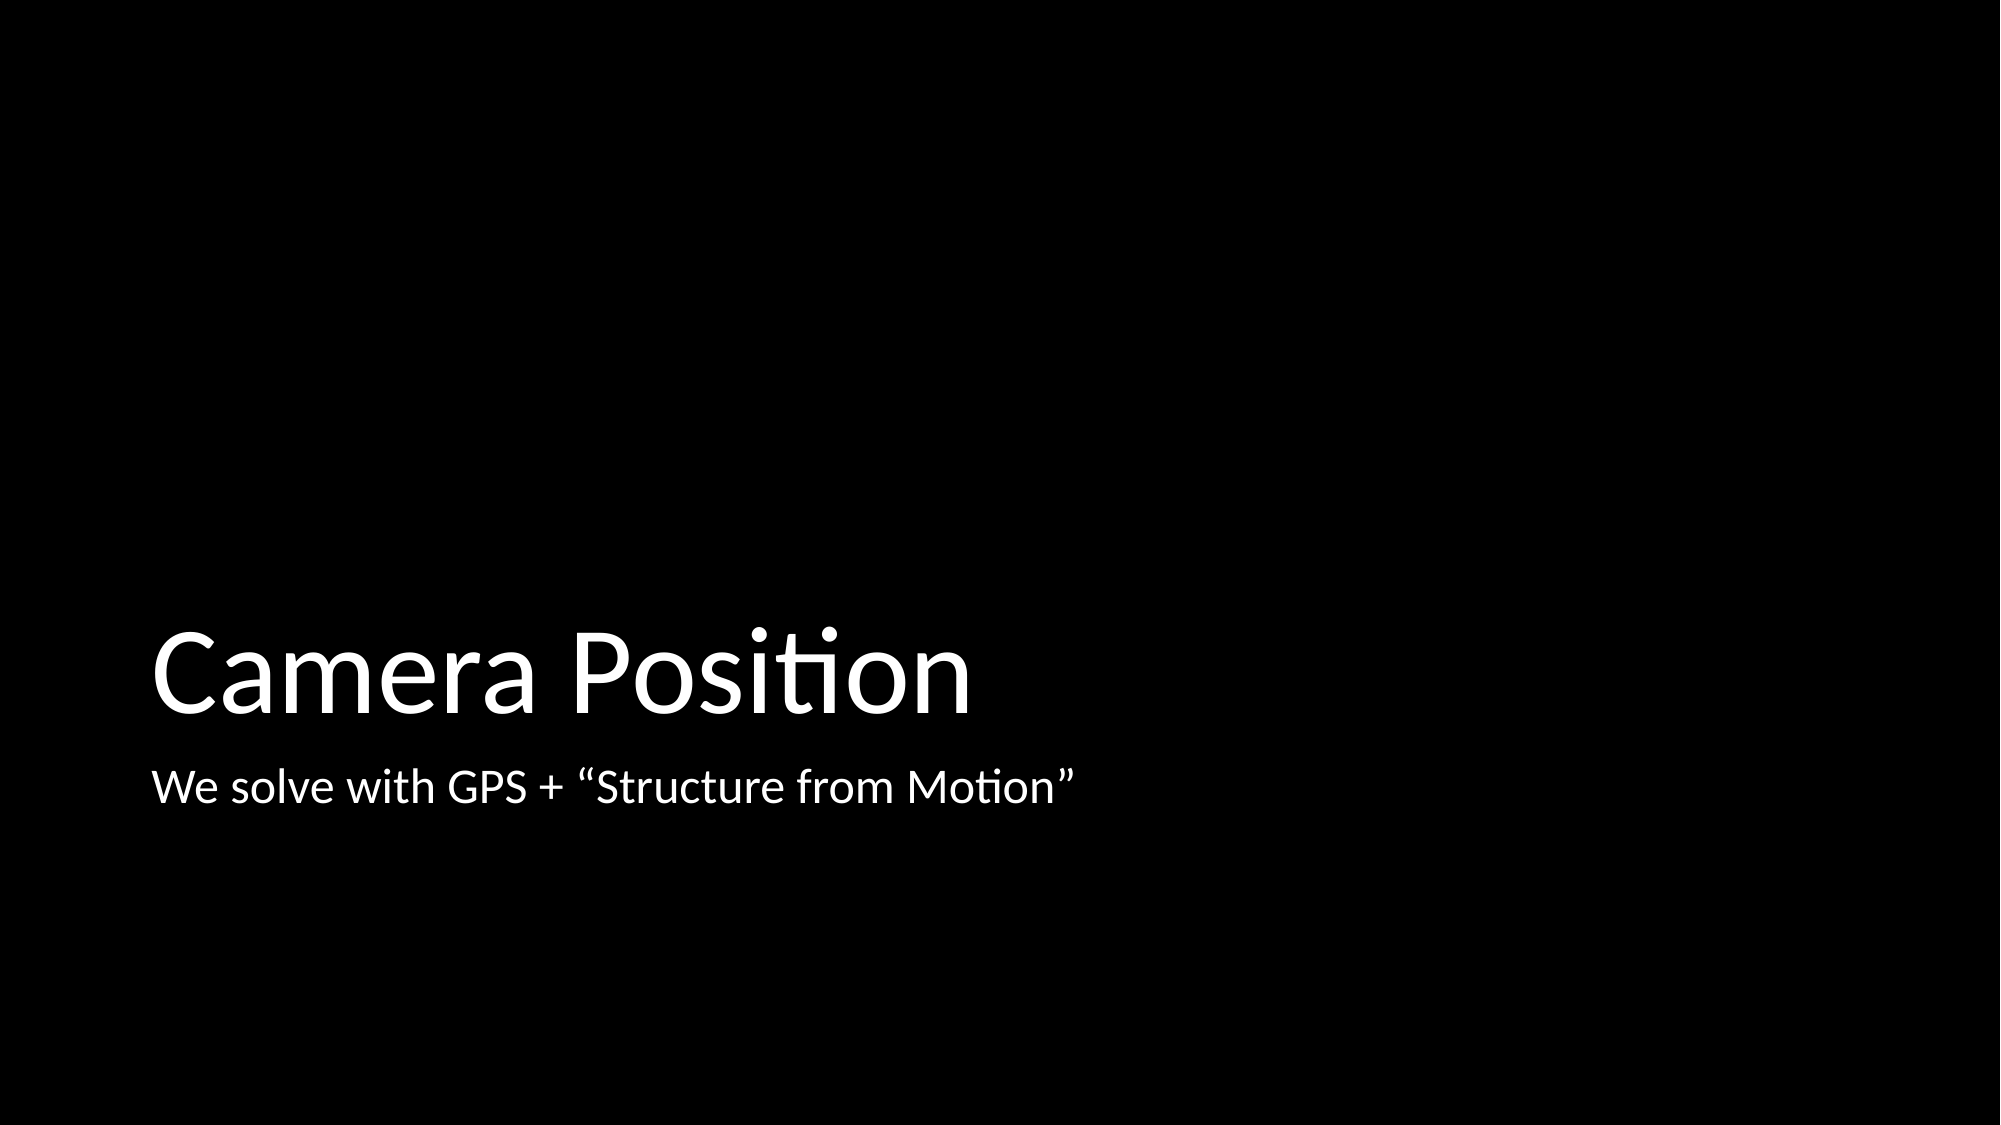

# Camera Position
We solve with GPS + “Structure from Motion”